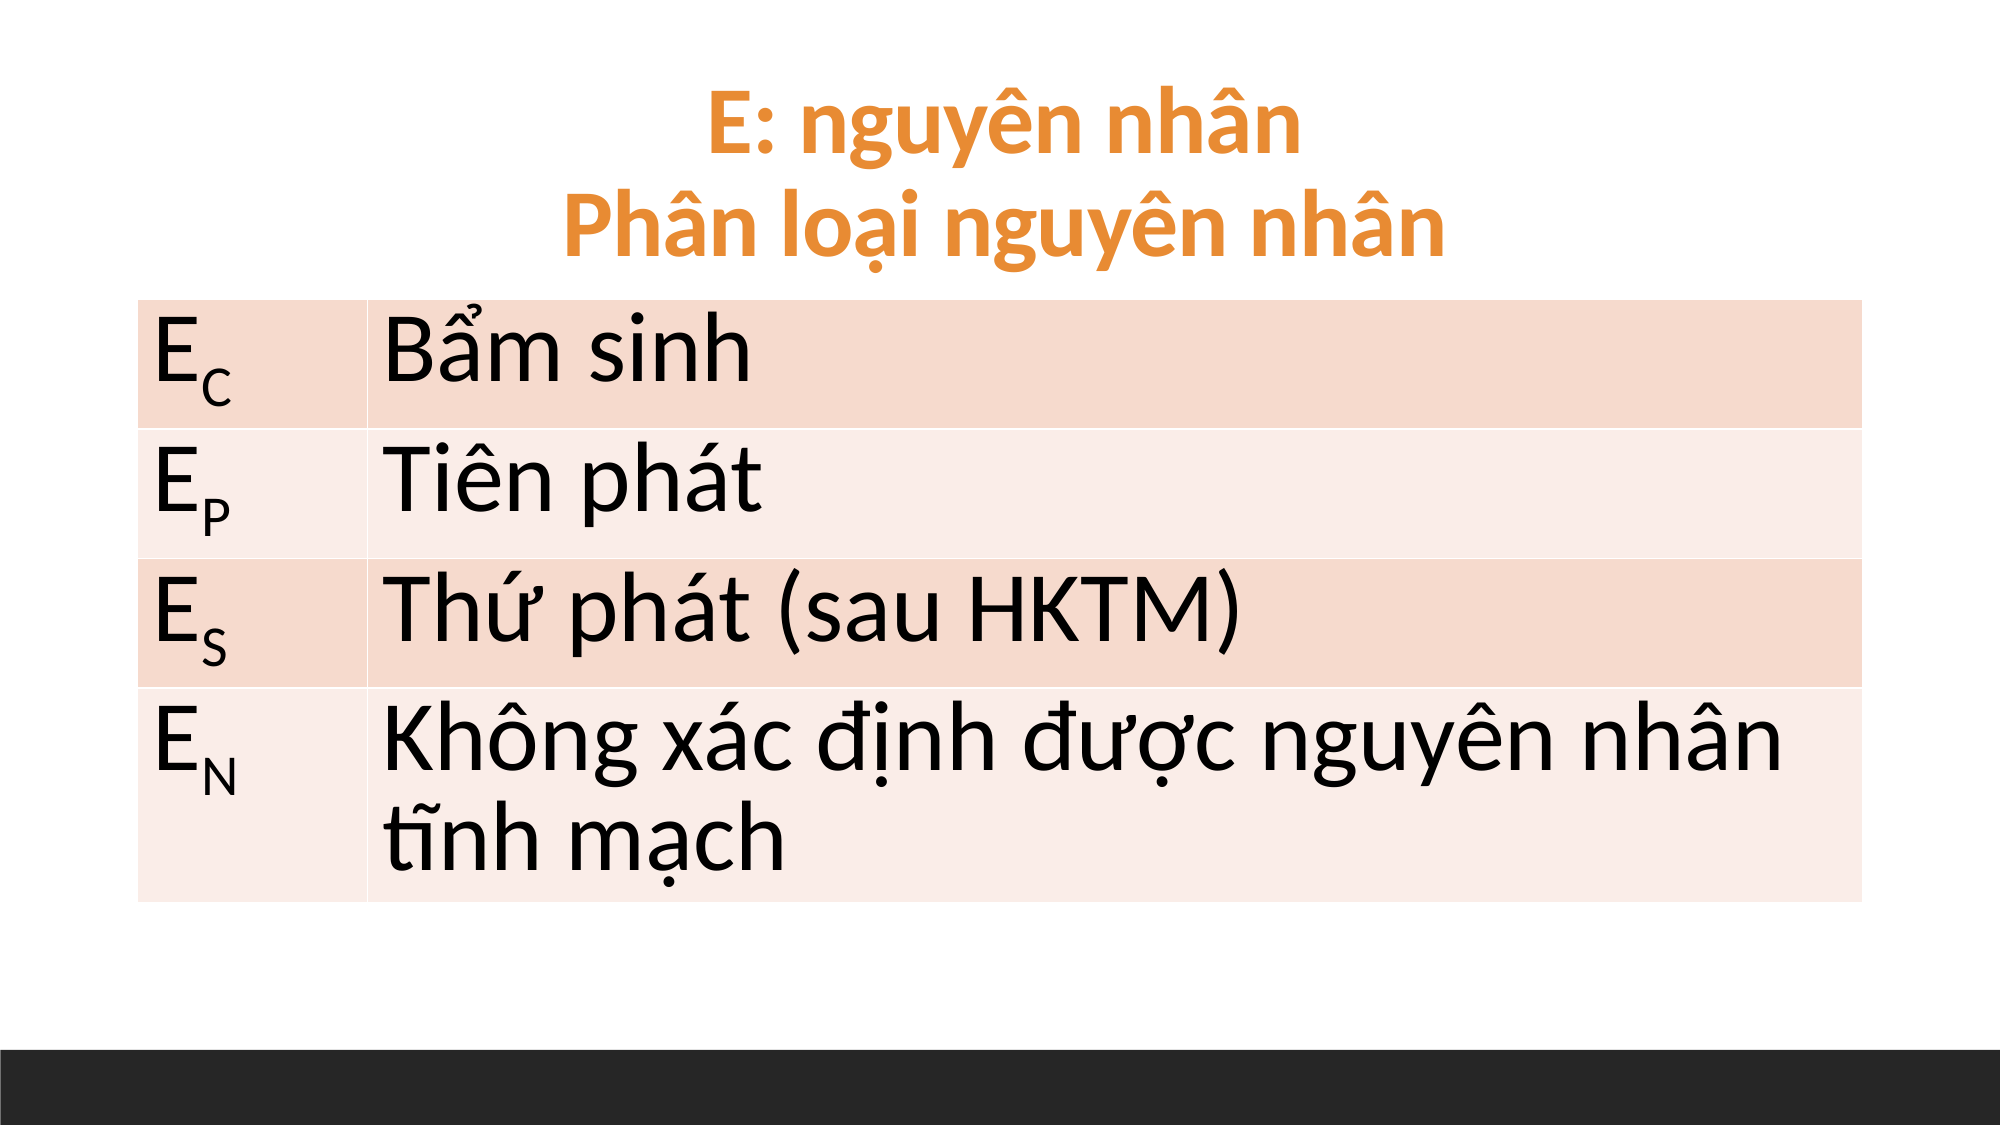

# E: nguyên nhân Phân loại nguyên nhân
| EC | Bẩm sinh |
| --- | --- |
| EP | Tiên phát |
| ES | Thứ phát (sau HKTM) |
| EN | Không xác định được nguyên nhân tĩnh mạch |